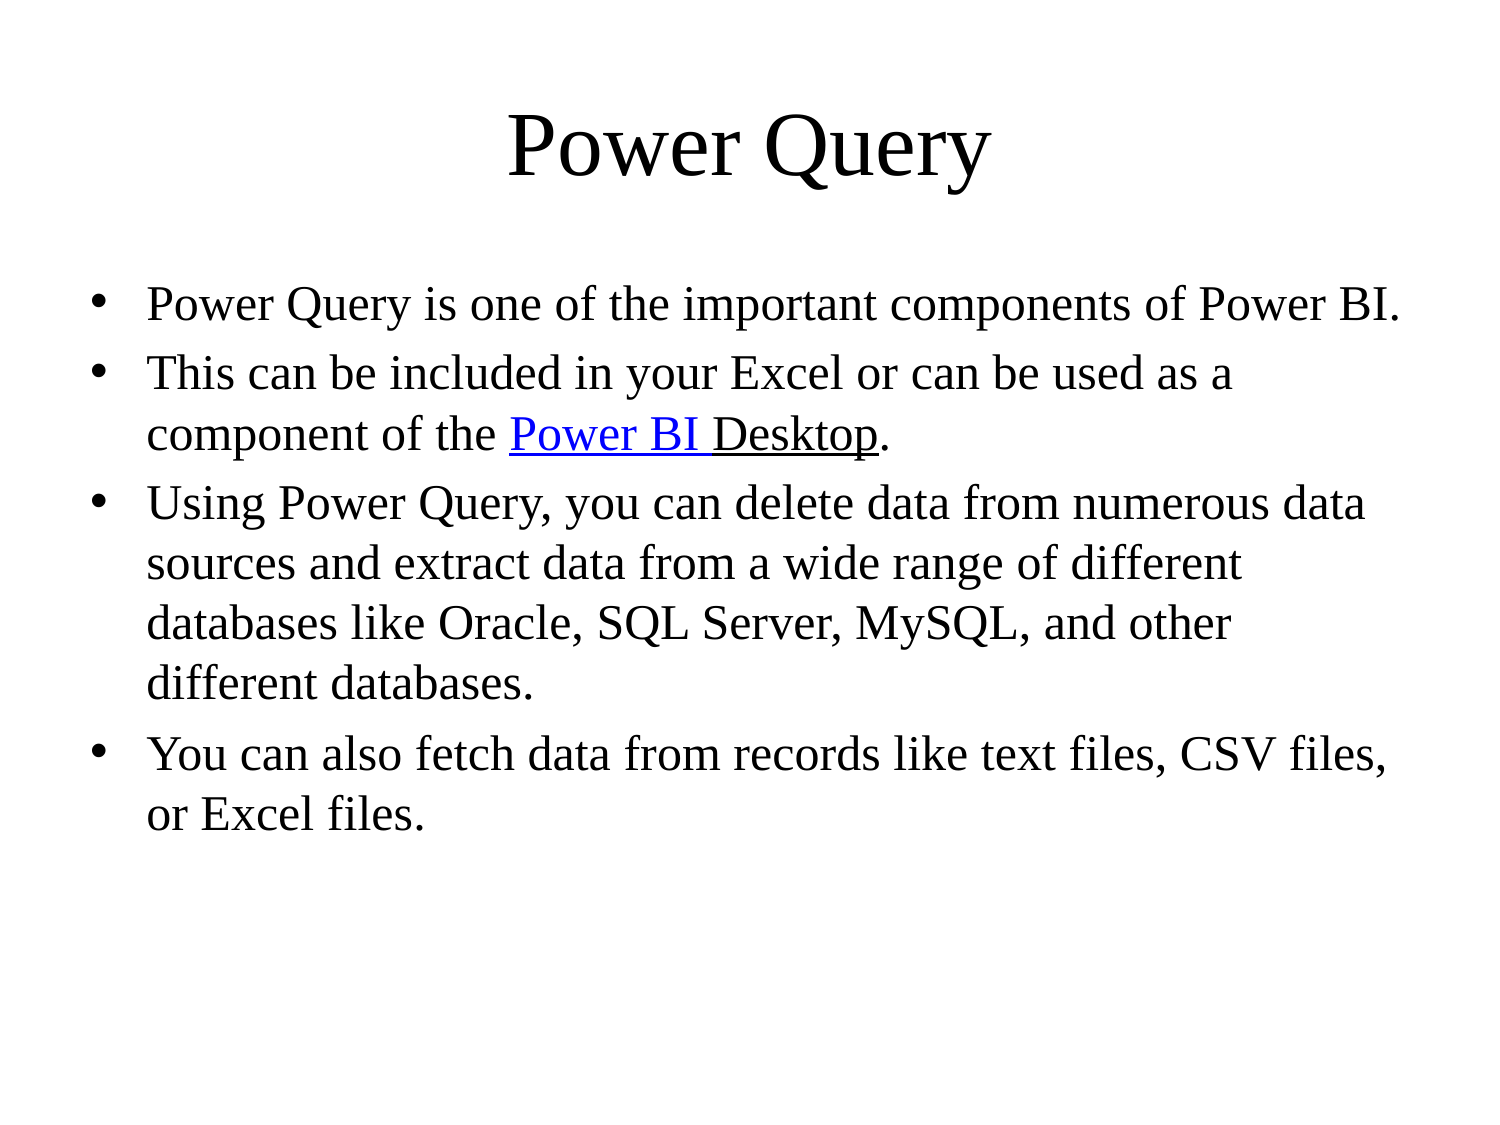

# Power Query
Power Query is one of the important components of Power BI.
This can be included in your Excel or can be used as a component of the Power BI Desktop.
Using Power Query, you can delete data from numerous data sources and extract data from a wide range of different databases like Oracle, SQL Server, MySQL, and other different databases.
You can also fetch data from records like text files, CSV files, or Excel files.